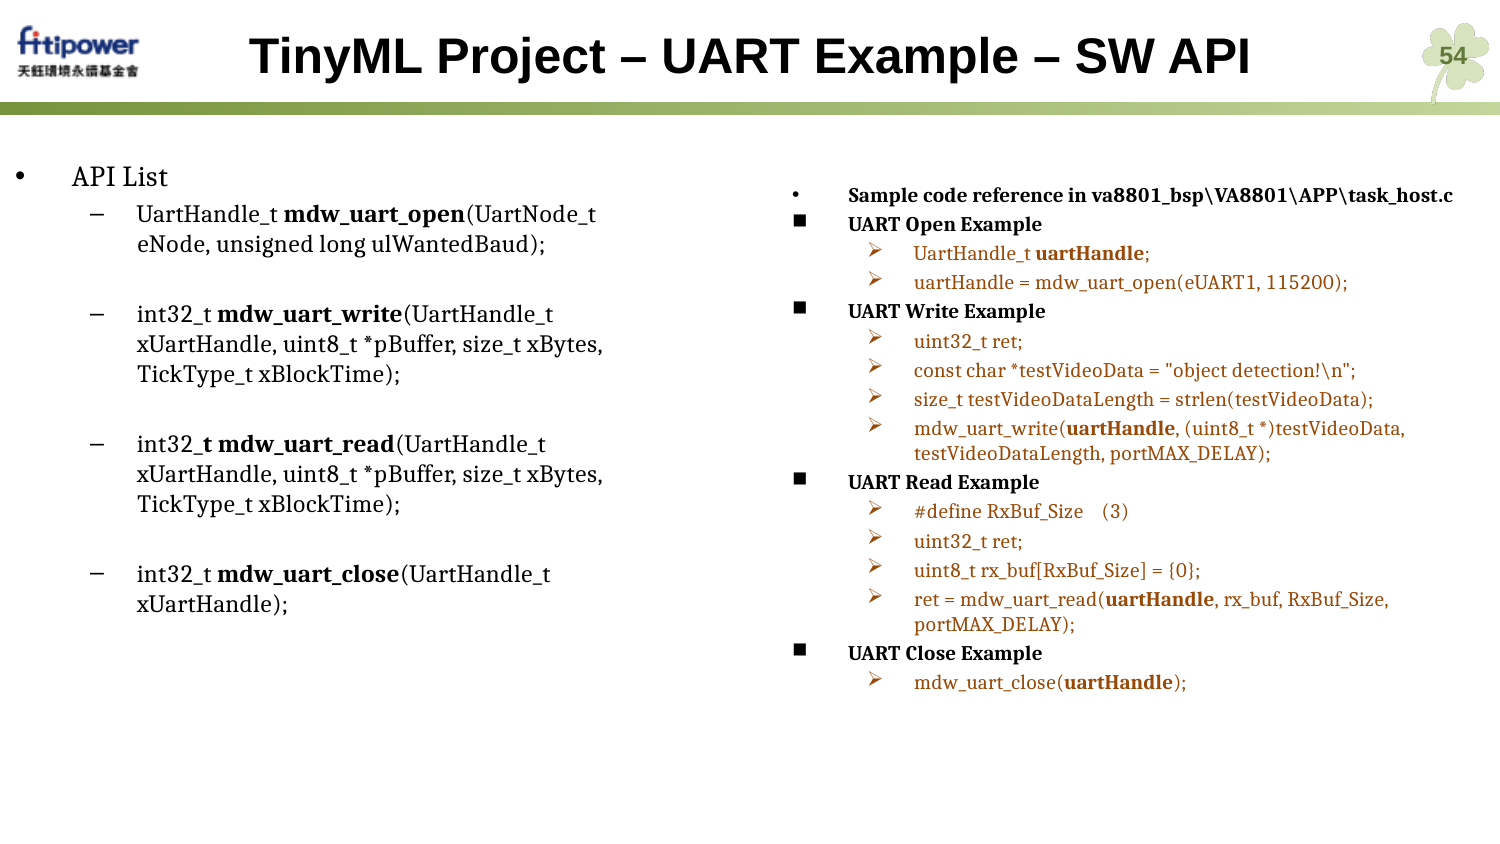

# TinyML Project – UART Example – SW API
54
API List
UartHandle_t mdw_uart_open(UartNode_t eNode, unsigned long ulWantedBaud);

int32_t mdw_uart_write(UartHandle_t xUartHandle, uint8_t *pBuffer, size_t xBytes, TickType_t xBlockTime);

int32_t mdw_uart_read(UartHandle_t xUartHandle, uint8_t *pBuffer, size_t xBytes, TickType_t xBlockTime);

int32_t mdw_uart_close(UartHandle_t xUartHandle);

Sample code reference in va8801_bsp\VA8801\APP\task_host.c
UART Open Example
UartHandle_t uartHandle;
uartHandle = mdw_uart_open(eUART1, 115200);
UART Write Example
uint32_t ret;
const char *testVideoData = "object detection!\n";
size_t testVideoDataLength = strlen(testVideoData);
mdw_uart_write(uartHandle, (uint8_t *)testVideoData, testVideoDataLength, portMAX_DELAY);
UART Read Example
#define RxBuf_Size    (3)
uint32_t ret;
uint8_t rx_buf[RxBuf_Size] = {0};
ret = mdw_uart_read(uartHandle, rx_buf, RxBuf_Size, portMAX_DELAY);
UART Close Example
mdw_uart_close(uartHandle);